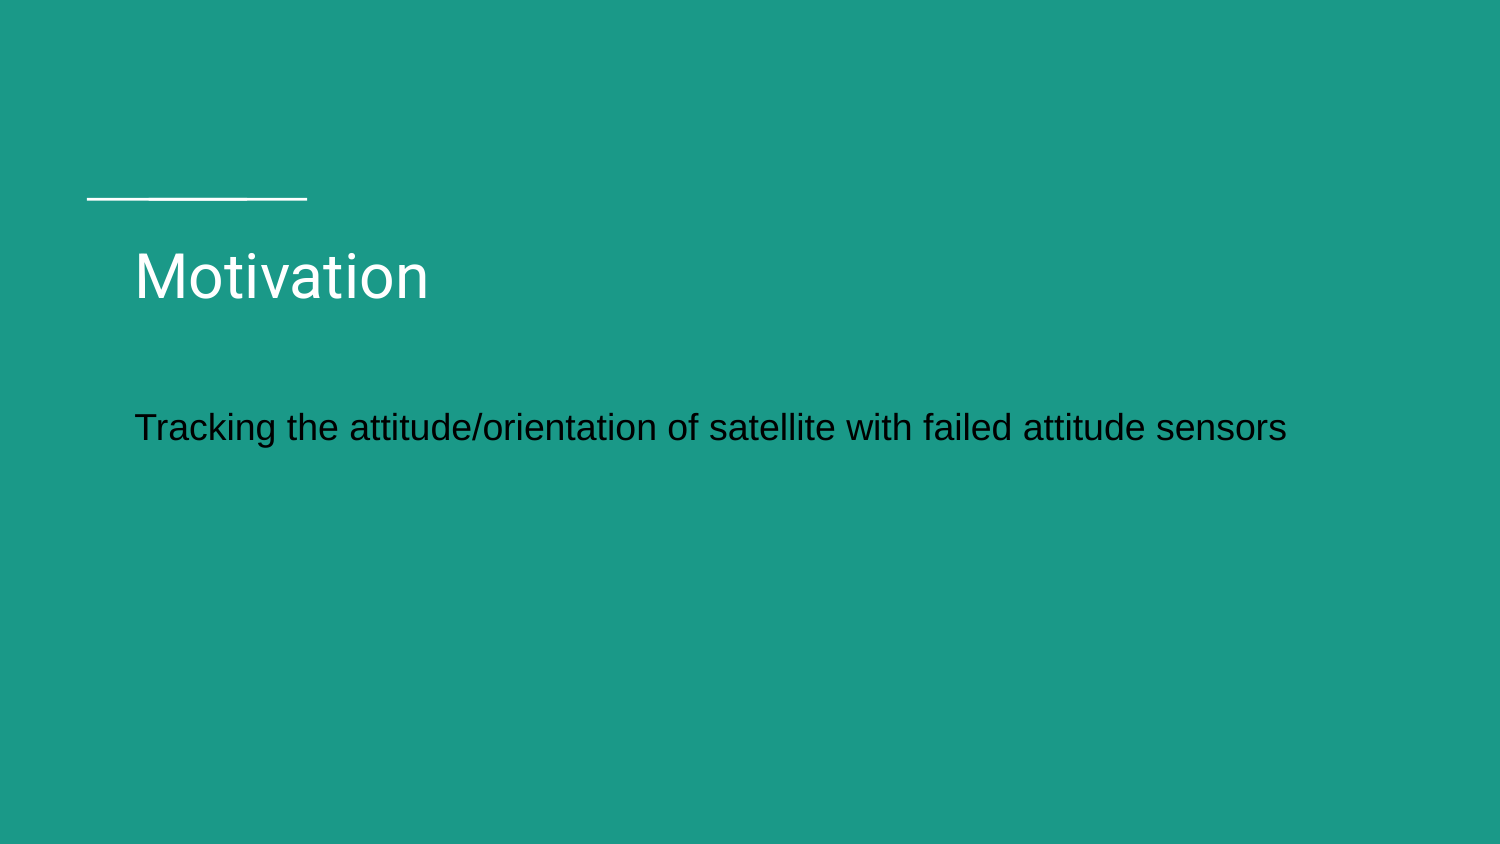

# Motivation

Tracking the attitude/orientation of satellite with failed attitude sensors